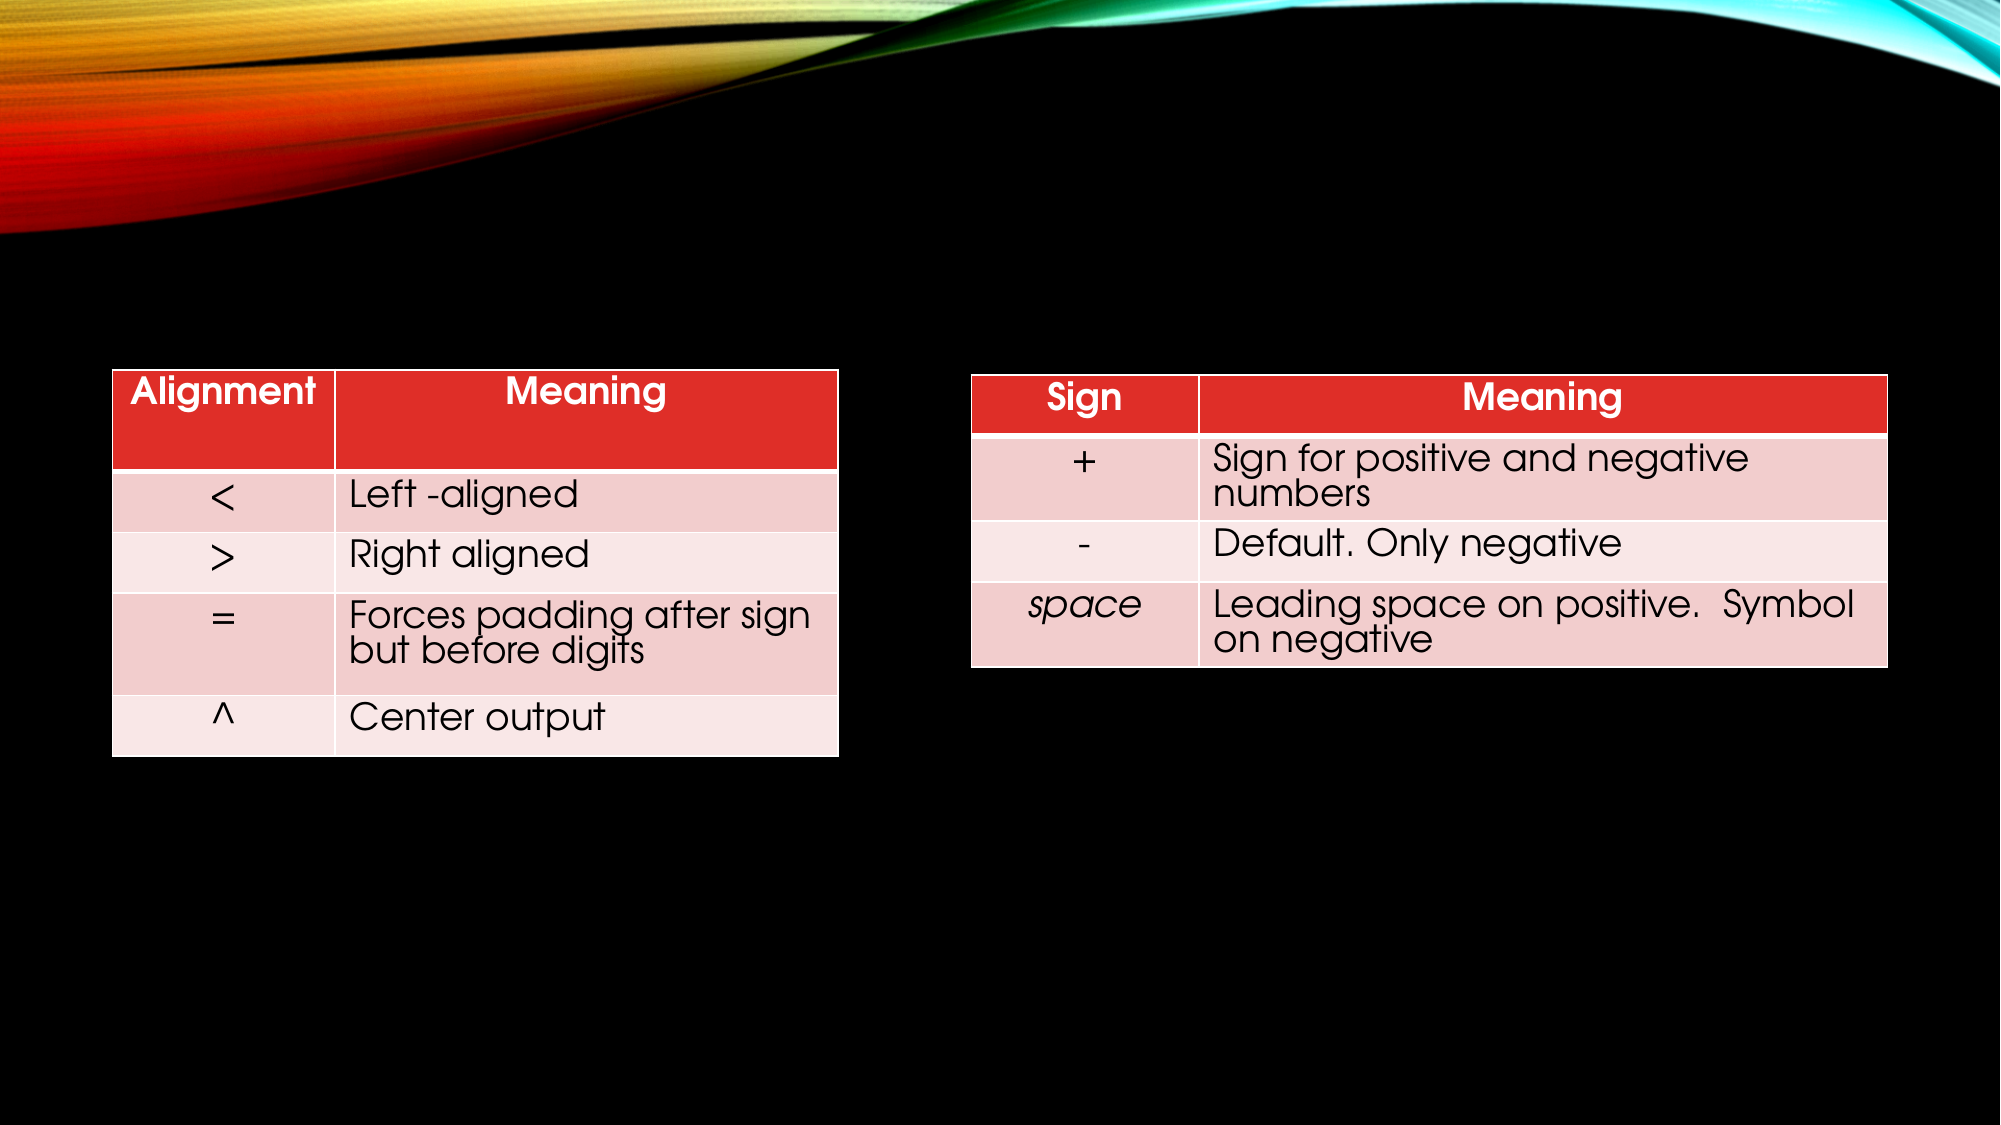

| Alignment | Meaning |
| --- | --- |
| < | Left -aligned |
| > | Right aligned |
| = | Forces padding after sign but before digits |
| ^ | Center output |
| Sign | Meaning |
| --- | --- |
| + | Sign for positive and negative numbers |
| - | Default. Only negative |
| space | Leading space on positive. Symbol on negative |